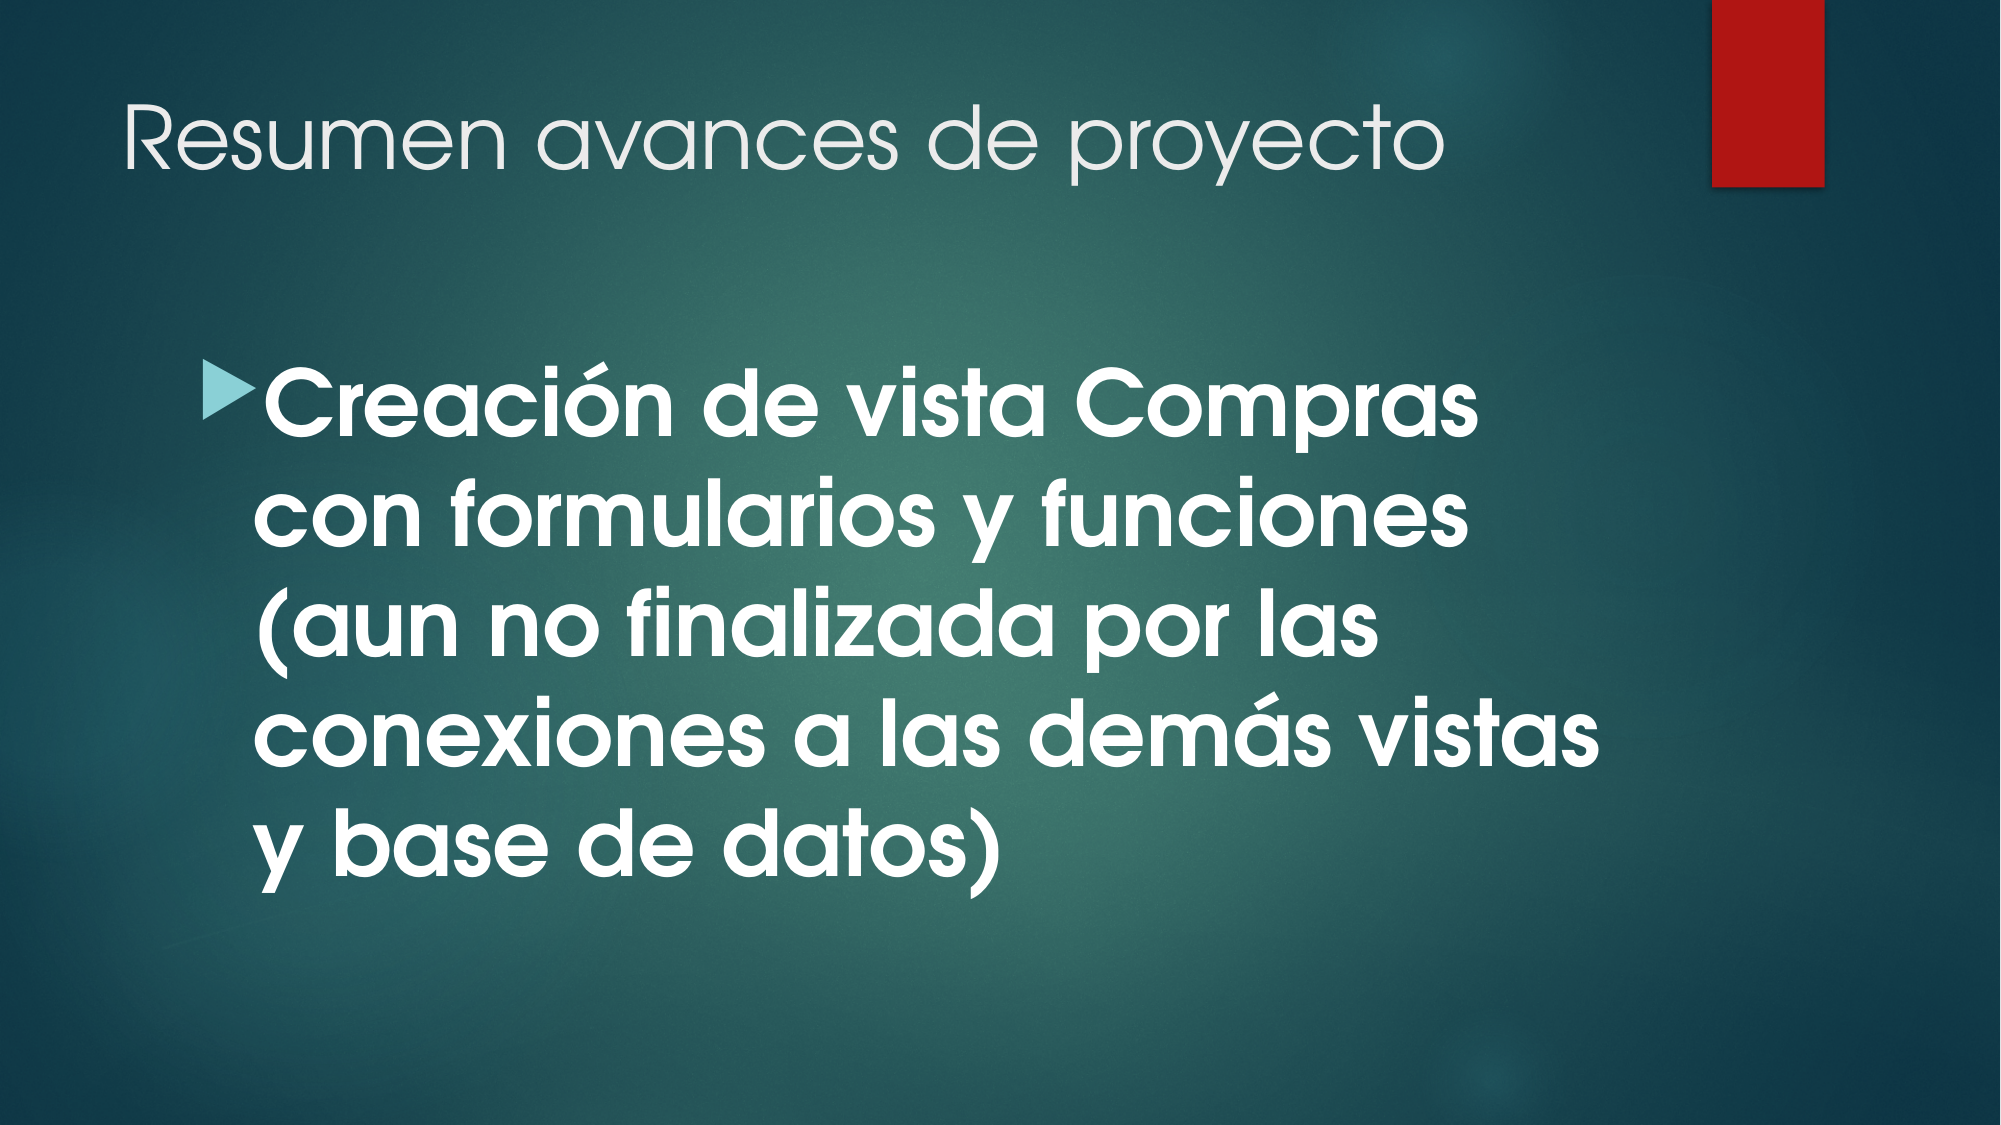

# Resumen avances de proyecto
Creación de vista Compras con formularios y funciones (aun no finalizada por las conexiones a las demás vistas y base de datos)